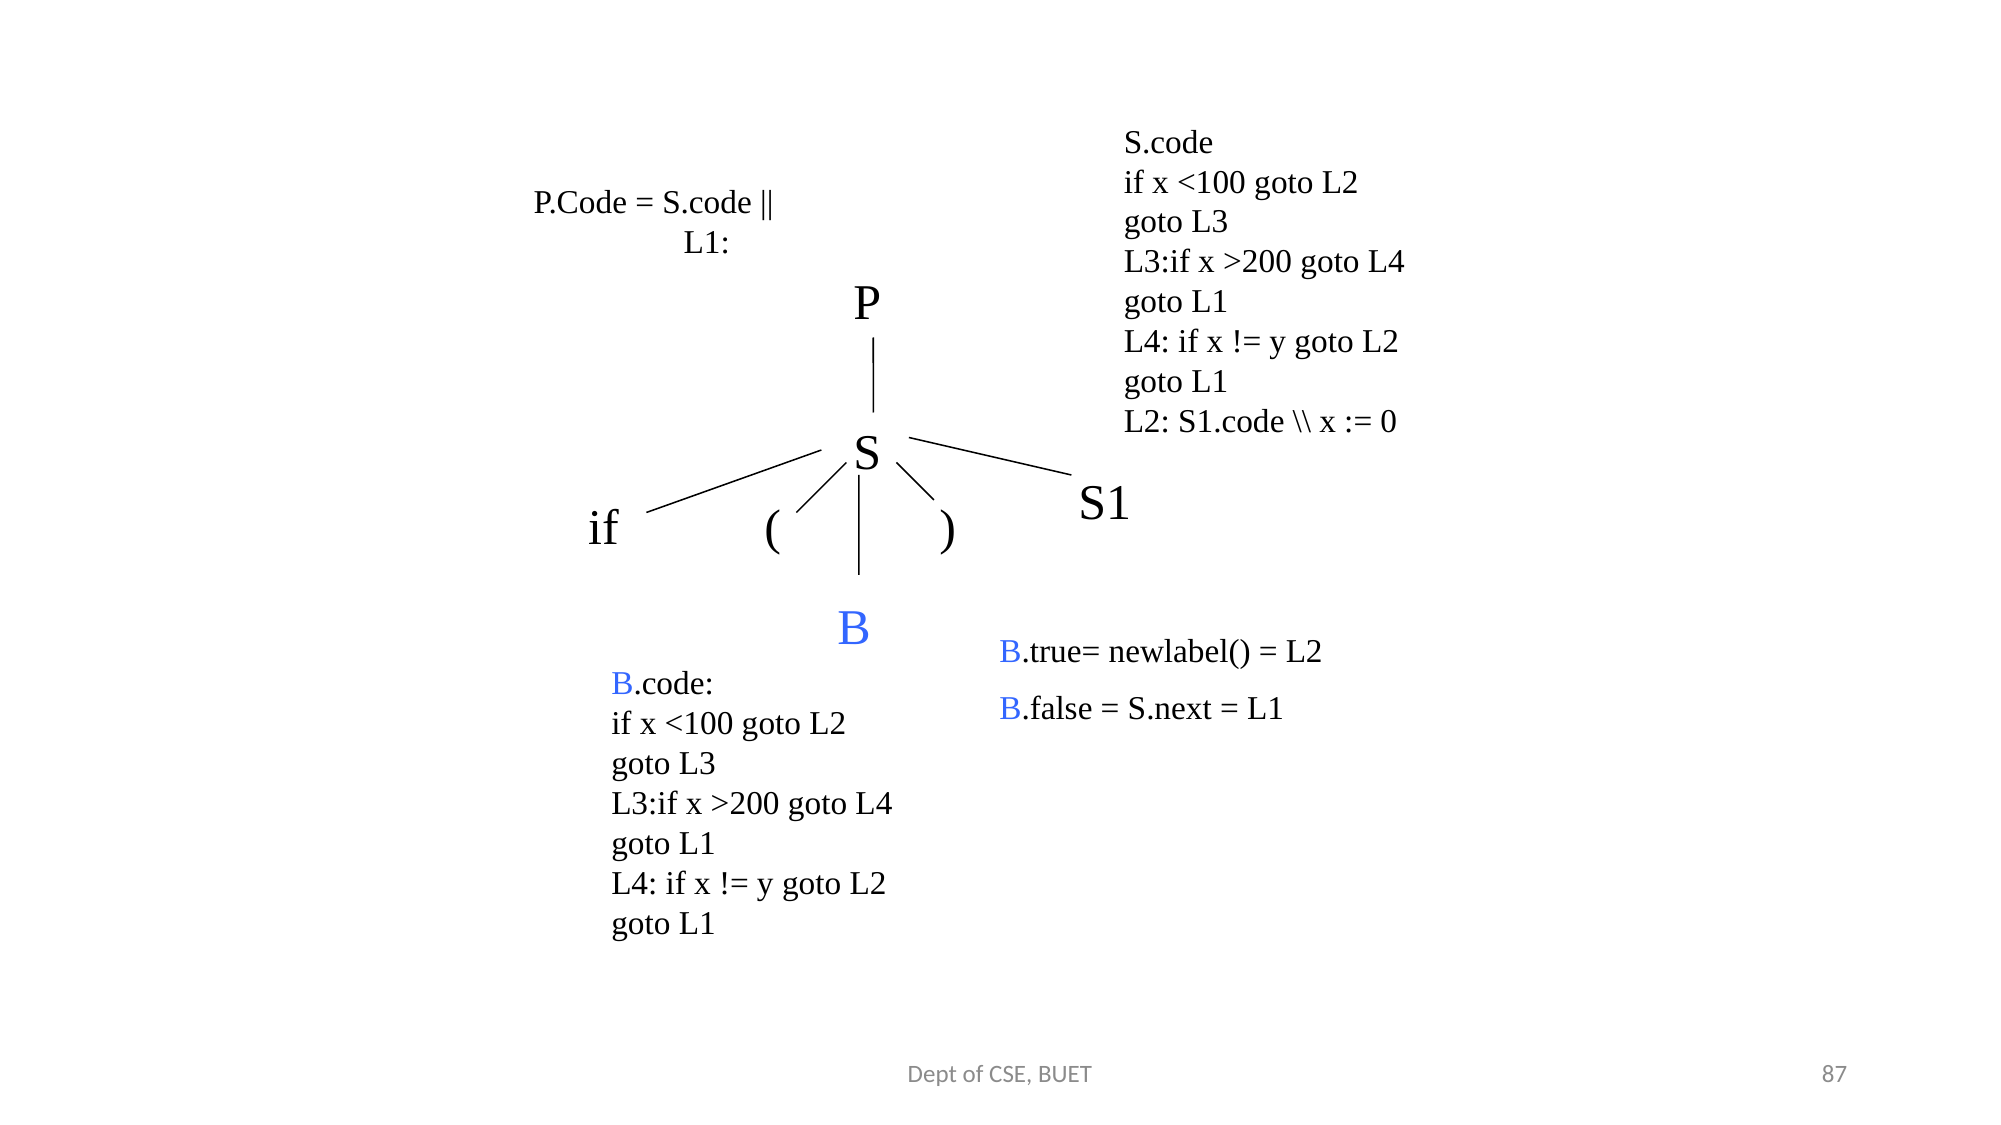

S.code
if x <100 goto L2
goto L3
L3:if x >200 goto L4
goto L1
L4: if x != y goto L2
goto L1
L2: S1.code \\ x := 0
P.Code = S.code ||
	L1:
P

S

S1

if
(
)
B
B.true= newlabel() = L2
B.false = S.next = L1
B.code:
if x <100 goto L2
goto L3
L3:if x >200 goto L4
goto L1
L4: if x != y goto L2
goto L1
Dept of CSE, BUET
87